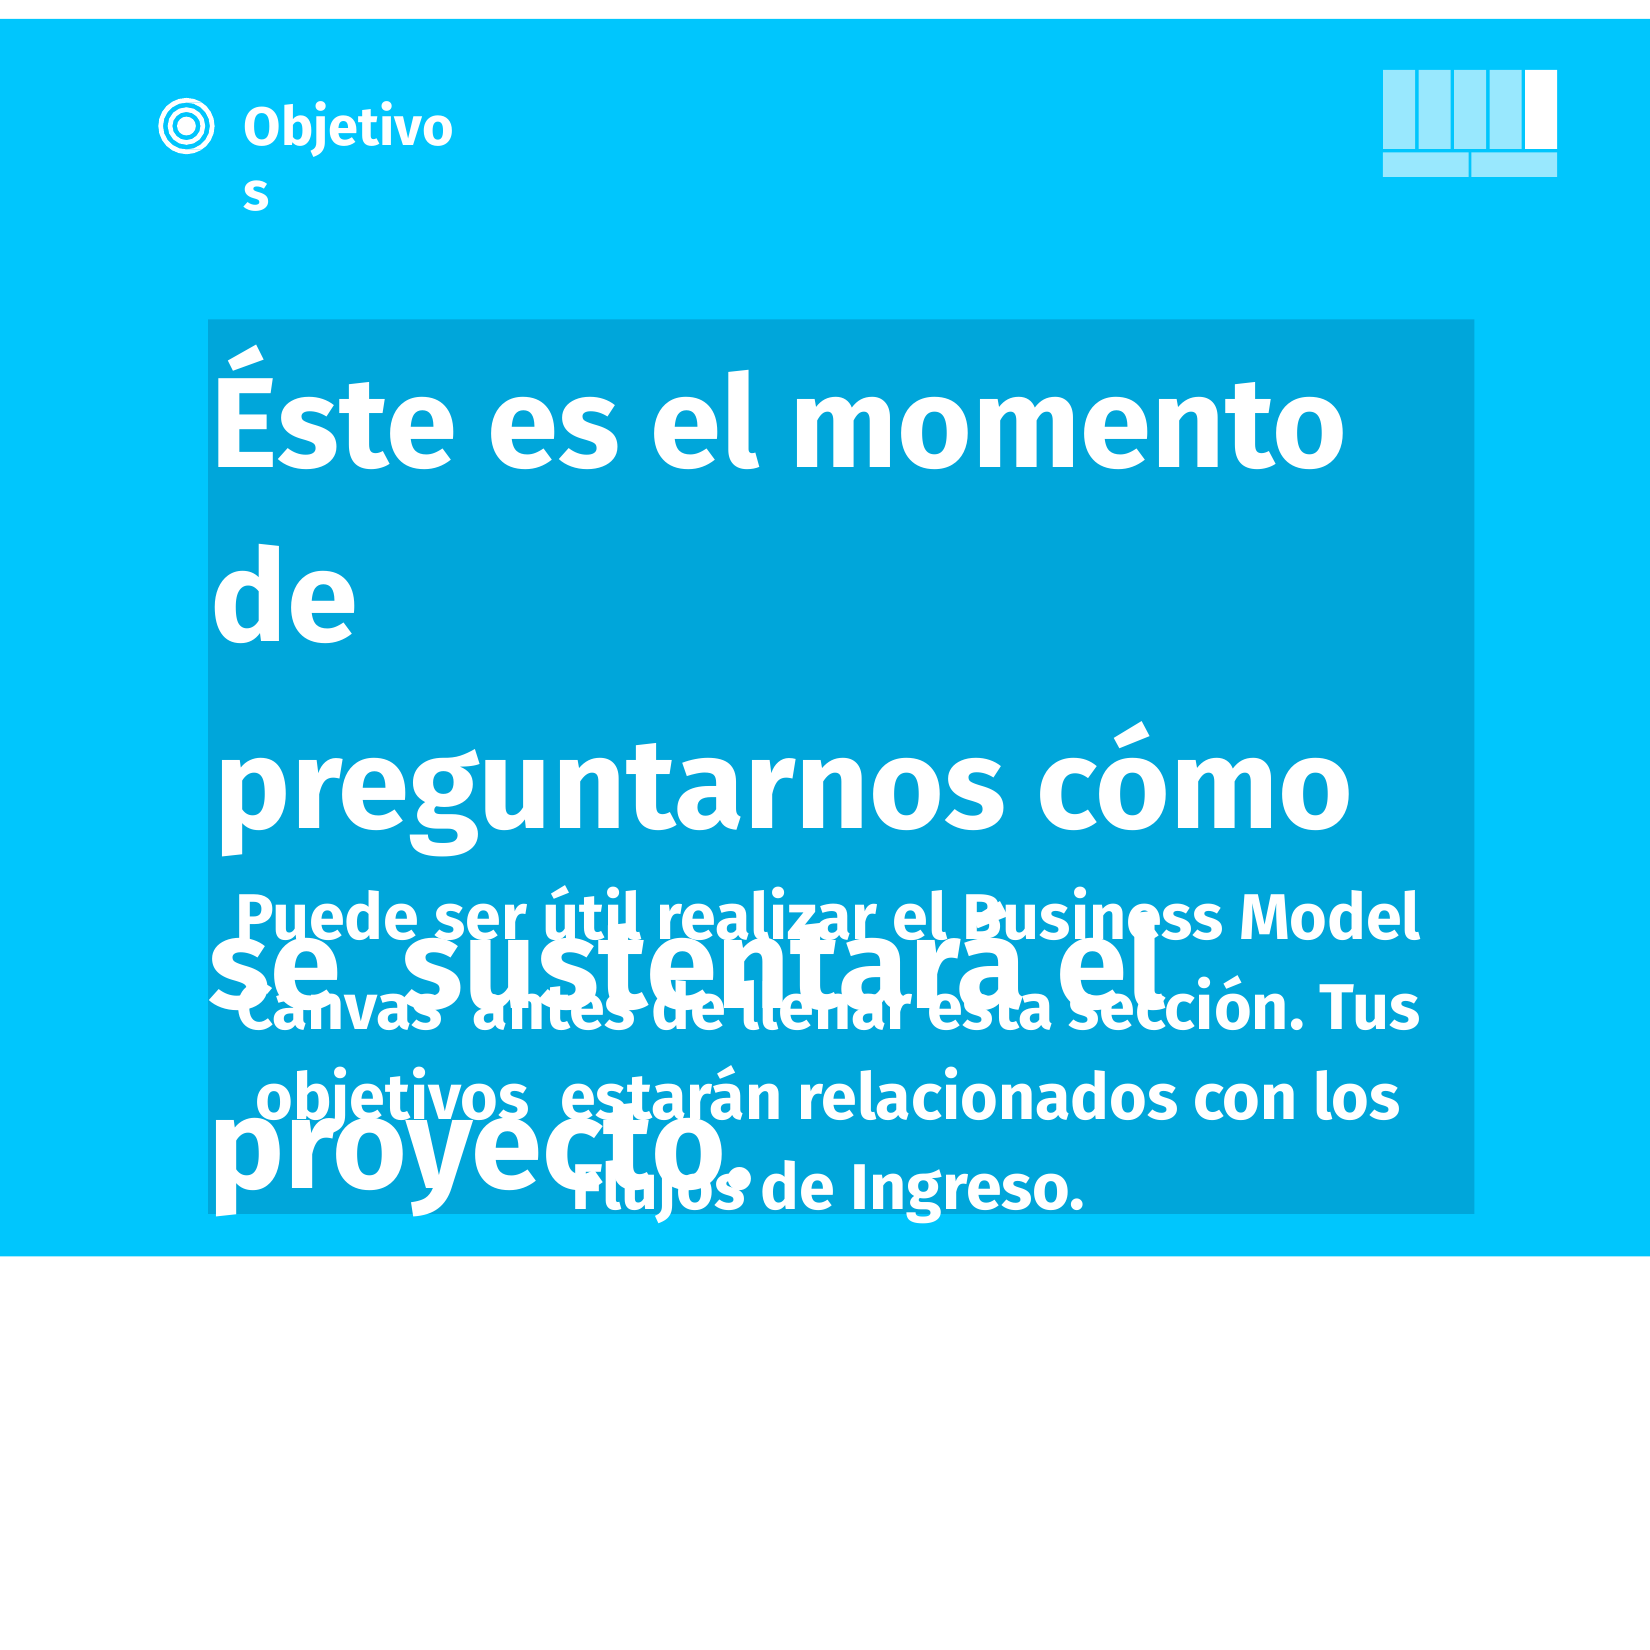

Objetivos

Éste es el momento de
preguntarnos cómo se  sustentará el proyecto.
Puede ser útil realizar el Business Model Canvas  antes de llenar esta sección. Tus objetivos  estarán relacionados con los Flujos de Ingreso.